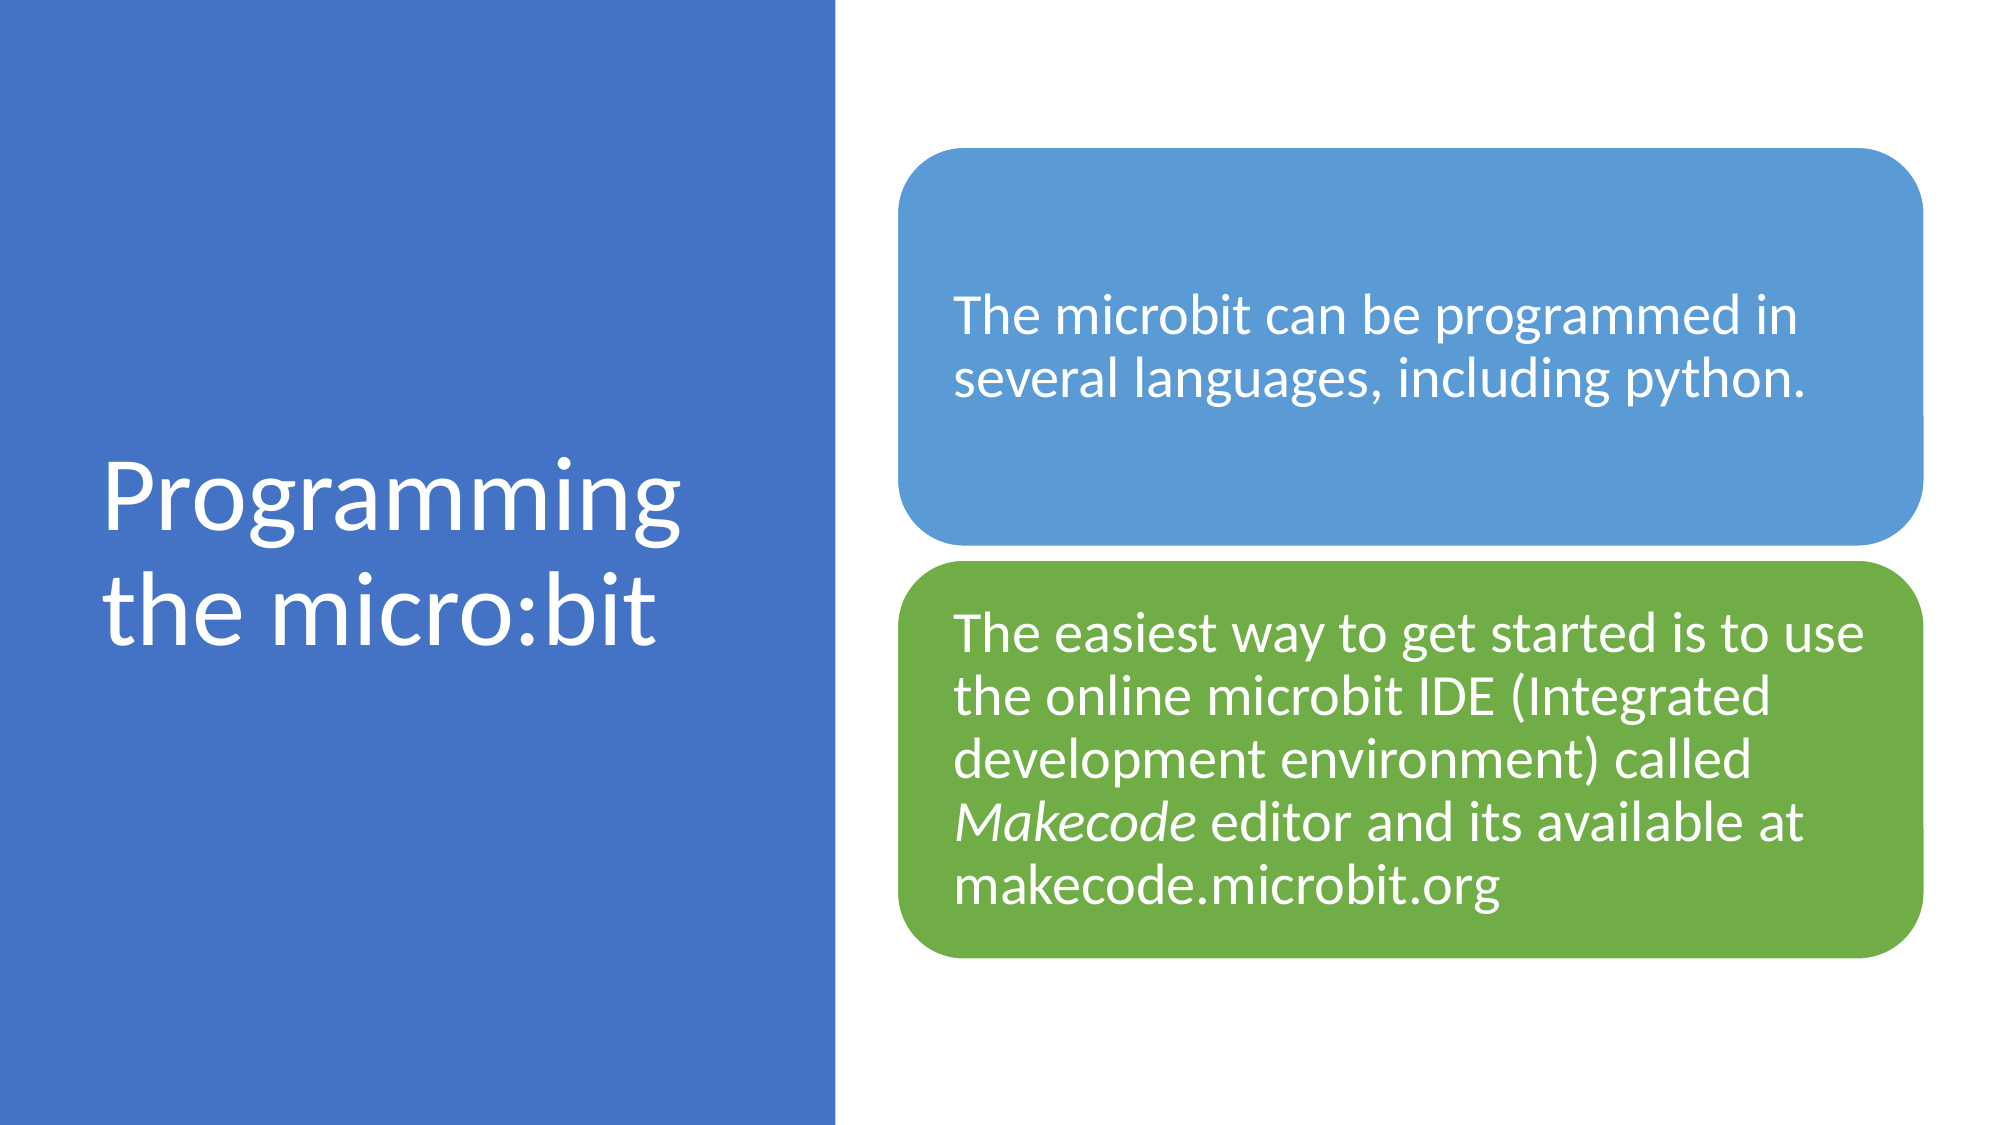

# Programming the micro:bit
The microbit can be programmed in several languages, including python.
The easiest way to get started is to use the online microbit IDE (Integrated development environment) called Makecode editor and its available at makecode.microbit.org